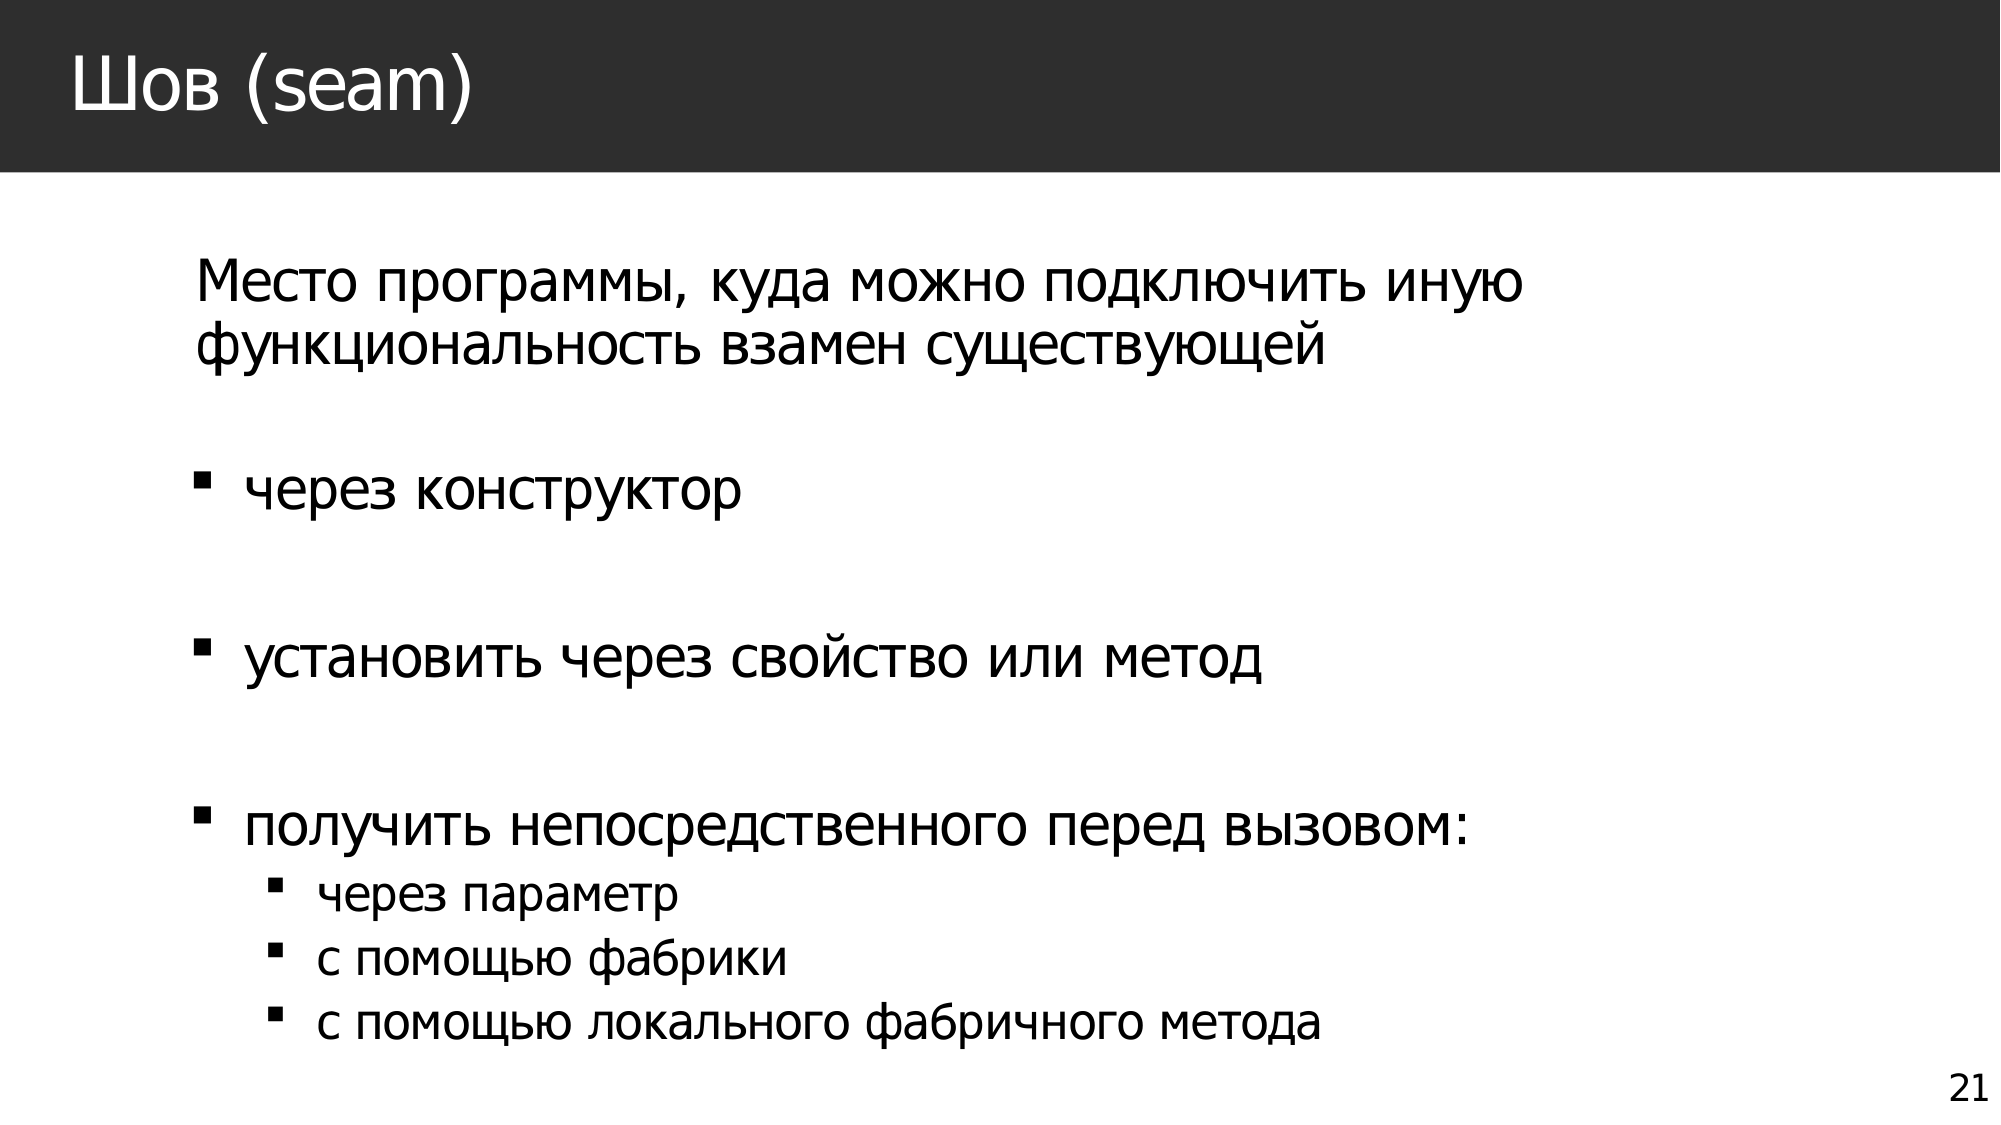

# Шов (seam)
Место программы, куда можно подключить иную функциональность взамен существующей
 через конструктор

 установить через свойство или метод

 получить непосредственного перед вызовом:
 через параметр
 с помощью фабрики
 с помощью локального фабричного метода
21